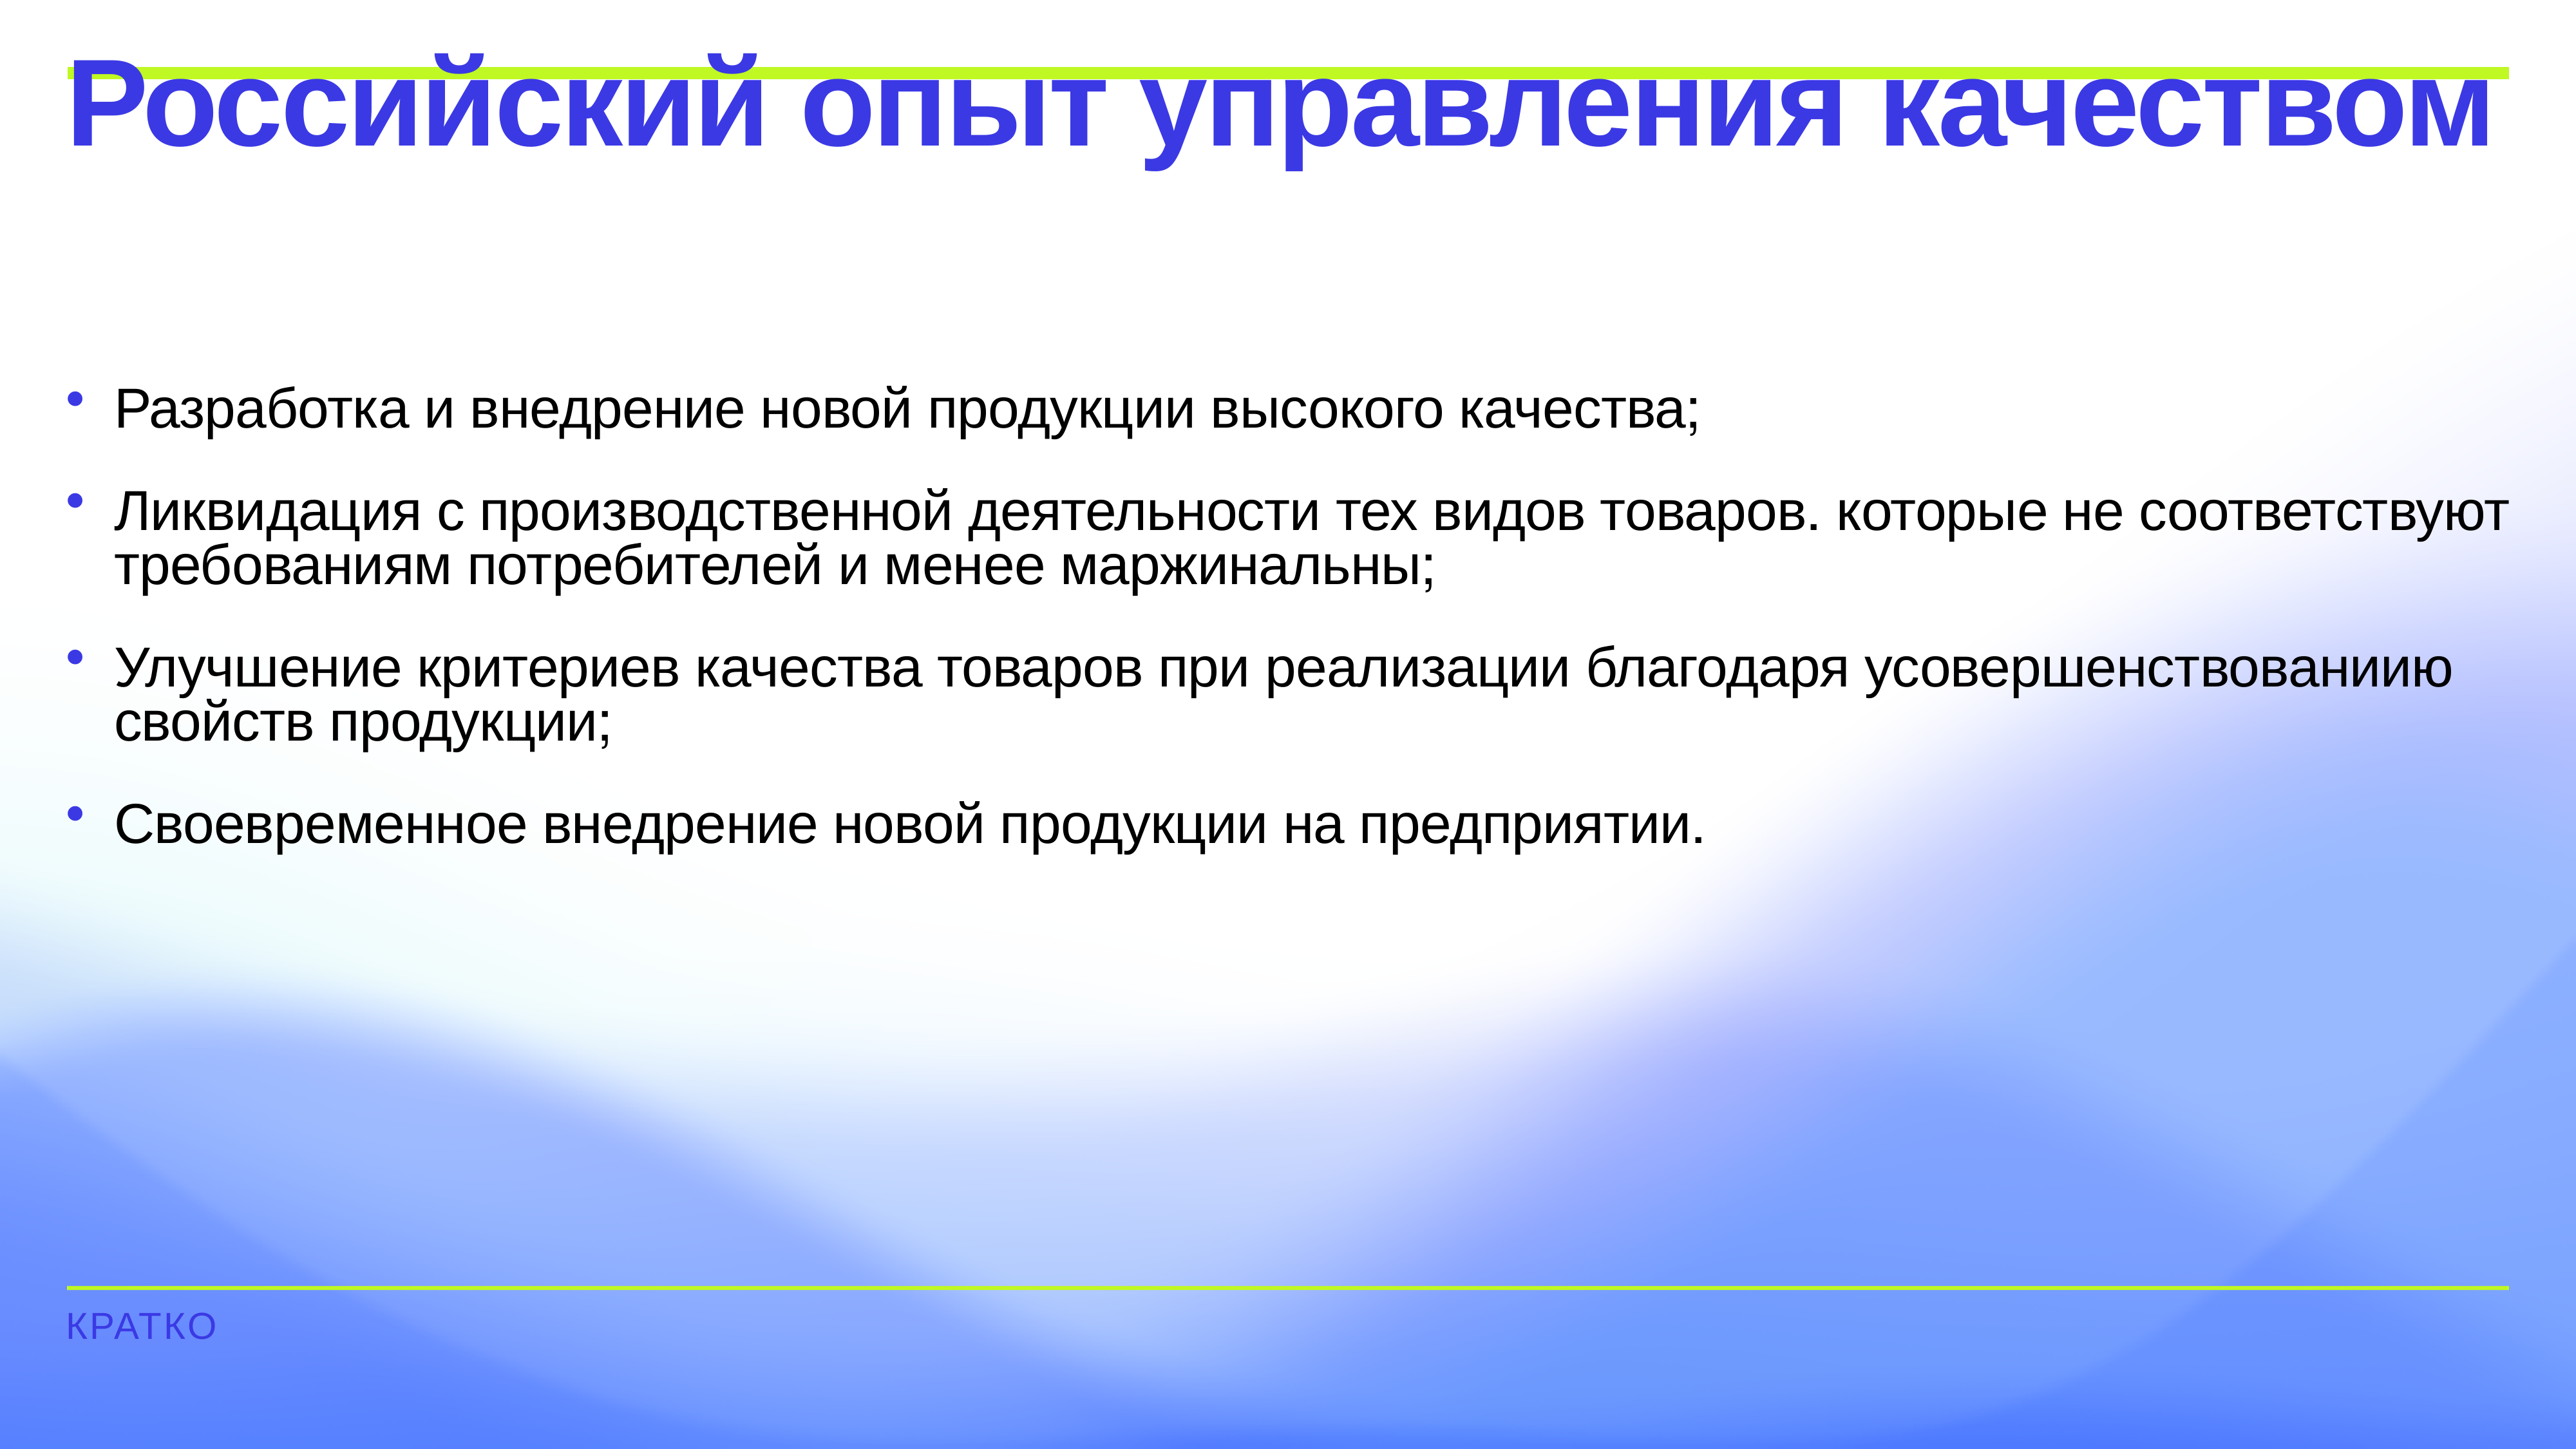

# Российский опыт управления качеством
Разработка и внедрение новой продукции высокого качества;
Ликвидация с производственной деятельности тех видов товаров. которые не соответствуют требованиям потребителей и менее маржинальны;
Улучшение критериев качества товаров при реализации благодаря усовершенствованиию свойств продукции;
Своевременное внедрение новой продукции на предприятии.
Кратко
11